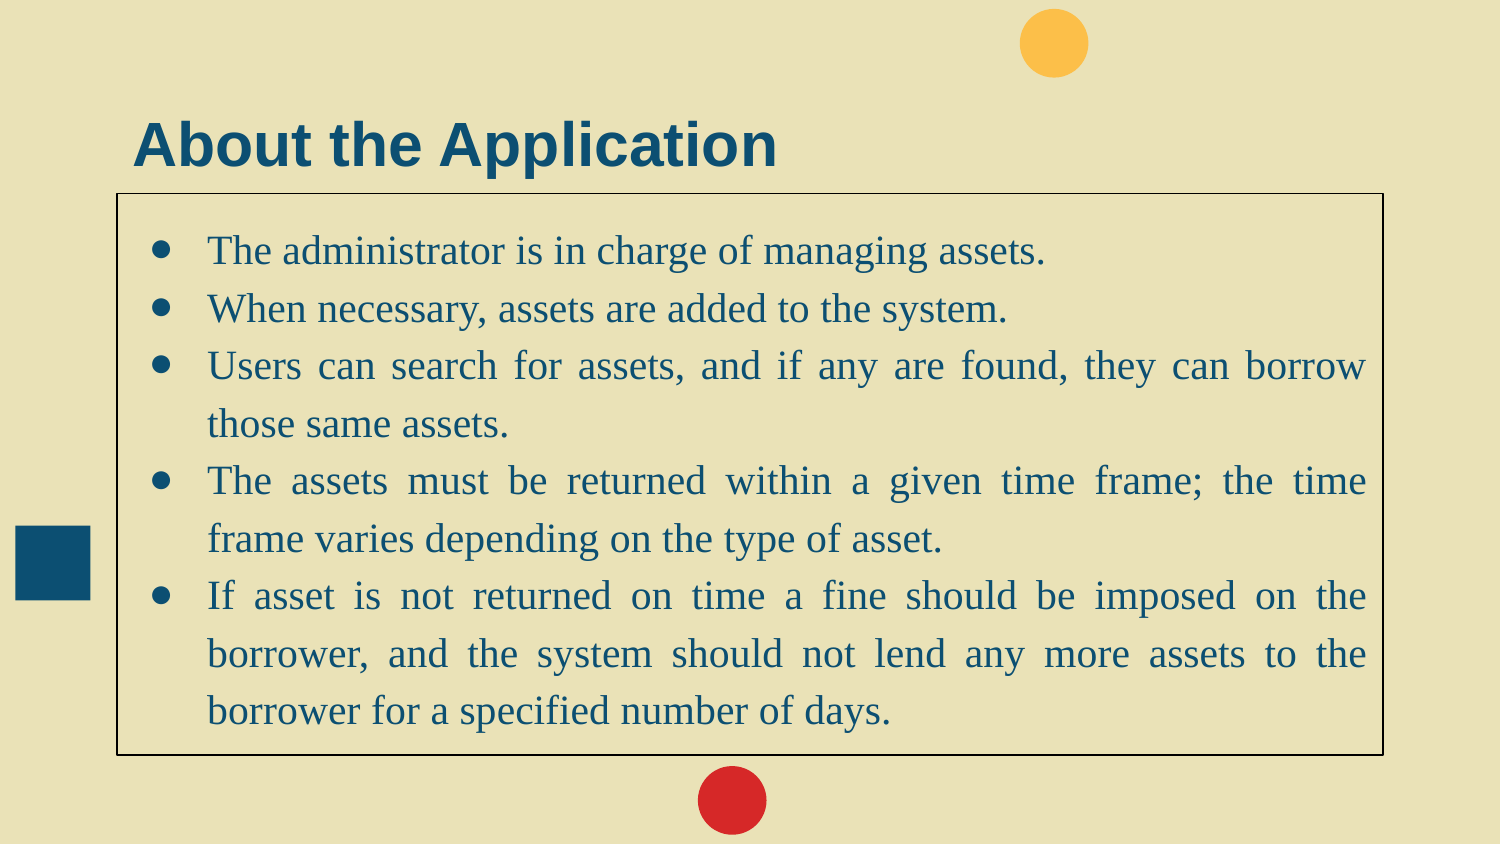

# About the Application
The administrator is in charge of managing assets.
When necessary, assets are added to the system.
Users can search for assets, and if any are found, they can borrow those same assets.
The assets must be returned within a given time frame; the time frame varies depending on the type of asset.
If asset is not returned on time a fine should be imposed on the borrower, and the system should not lend any more assets to the borrower for a specified number of days.